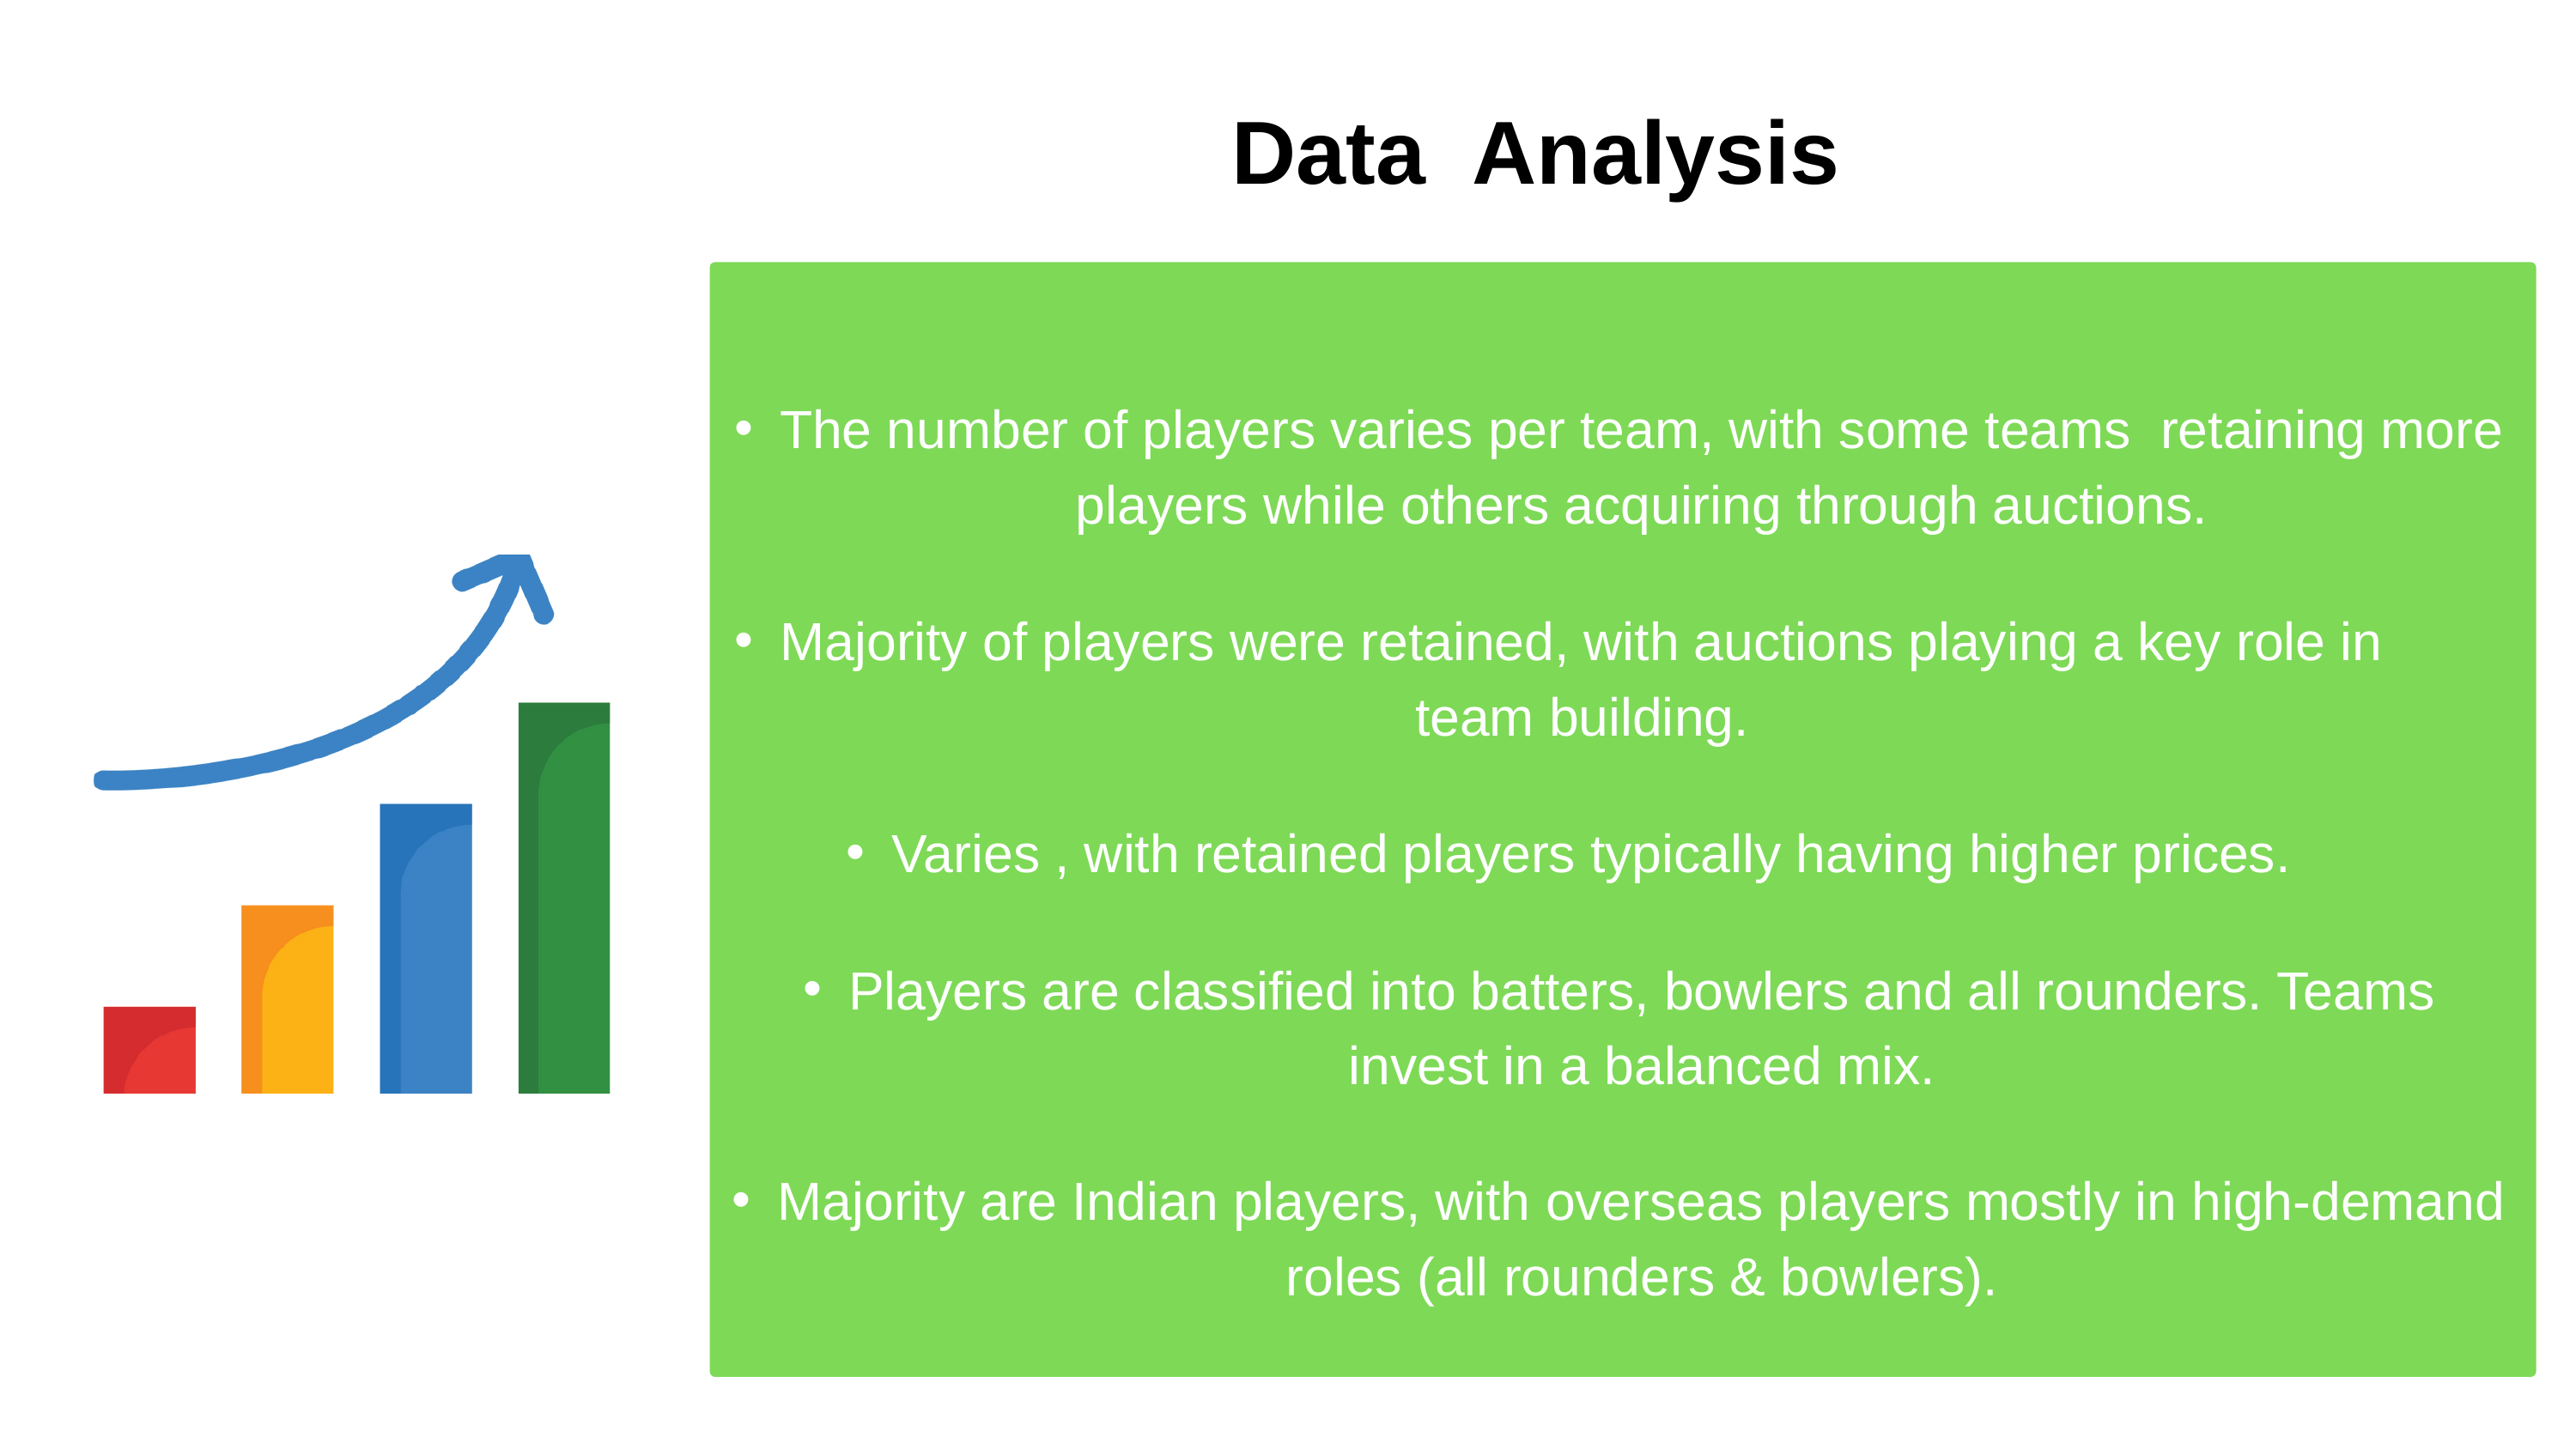

Data  Analysis

The number of players varies per team, with some teams  retaining more players while others acquiring through auctions.

Majority of players were retained, with auctions playing a key role in team building.
Varies , with retained players typically having higher prices.
Players are classified into batters, bowlers and all rounders. Teams invest in a balanced mix.
Majority are Indian players, with overseas players mostly in high-demand roles (all rounders & bowlers).
6